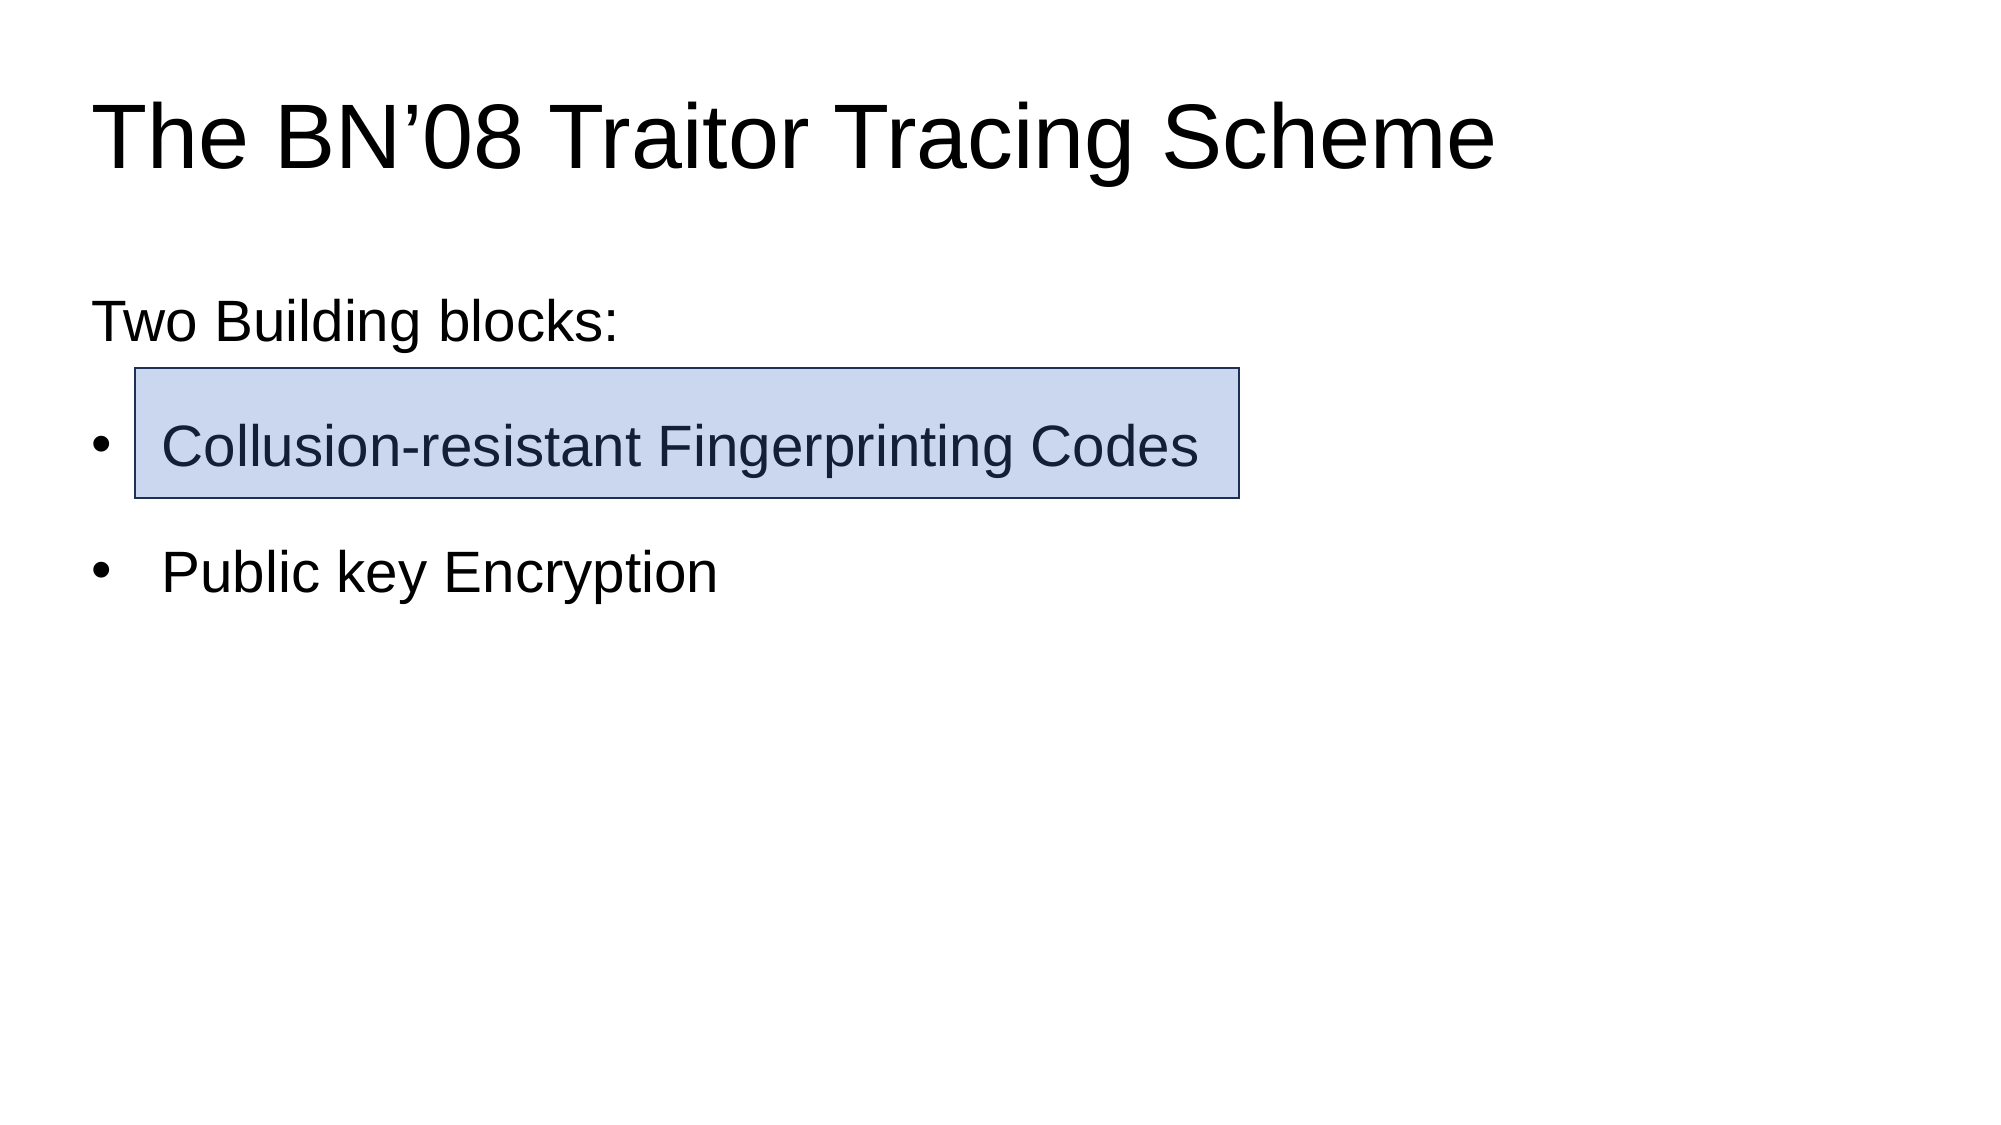

# The BN’08 Traitor Tracing Scheme
Two Building blocks:
  Collusion-resistant Fingerprinting Codes
  Public key Encryption